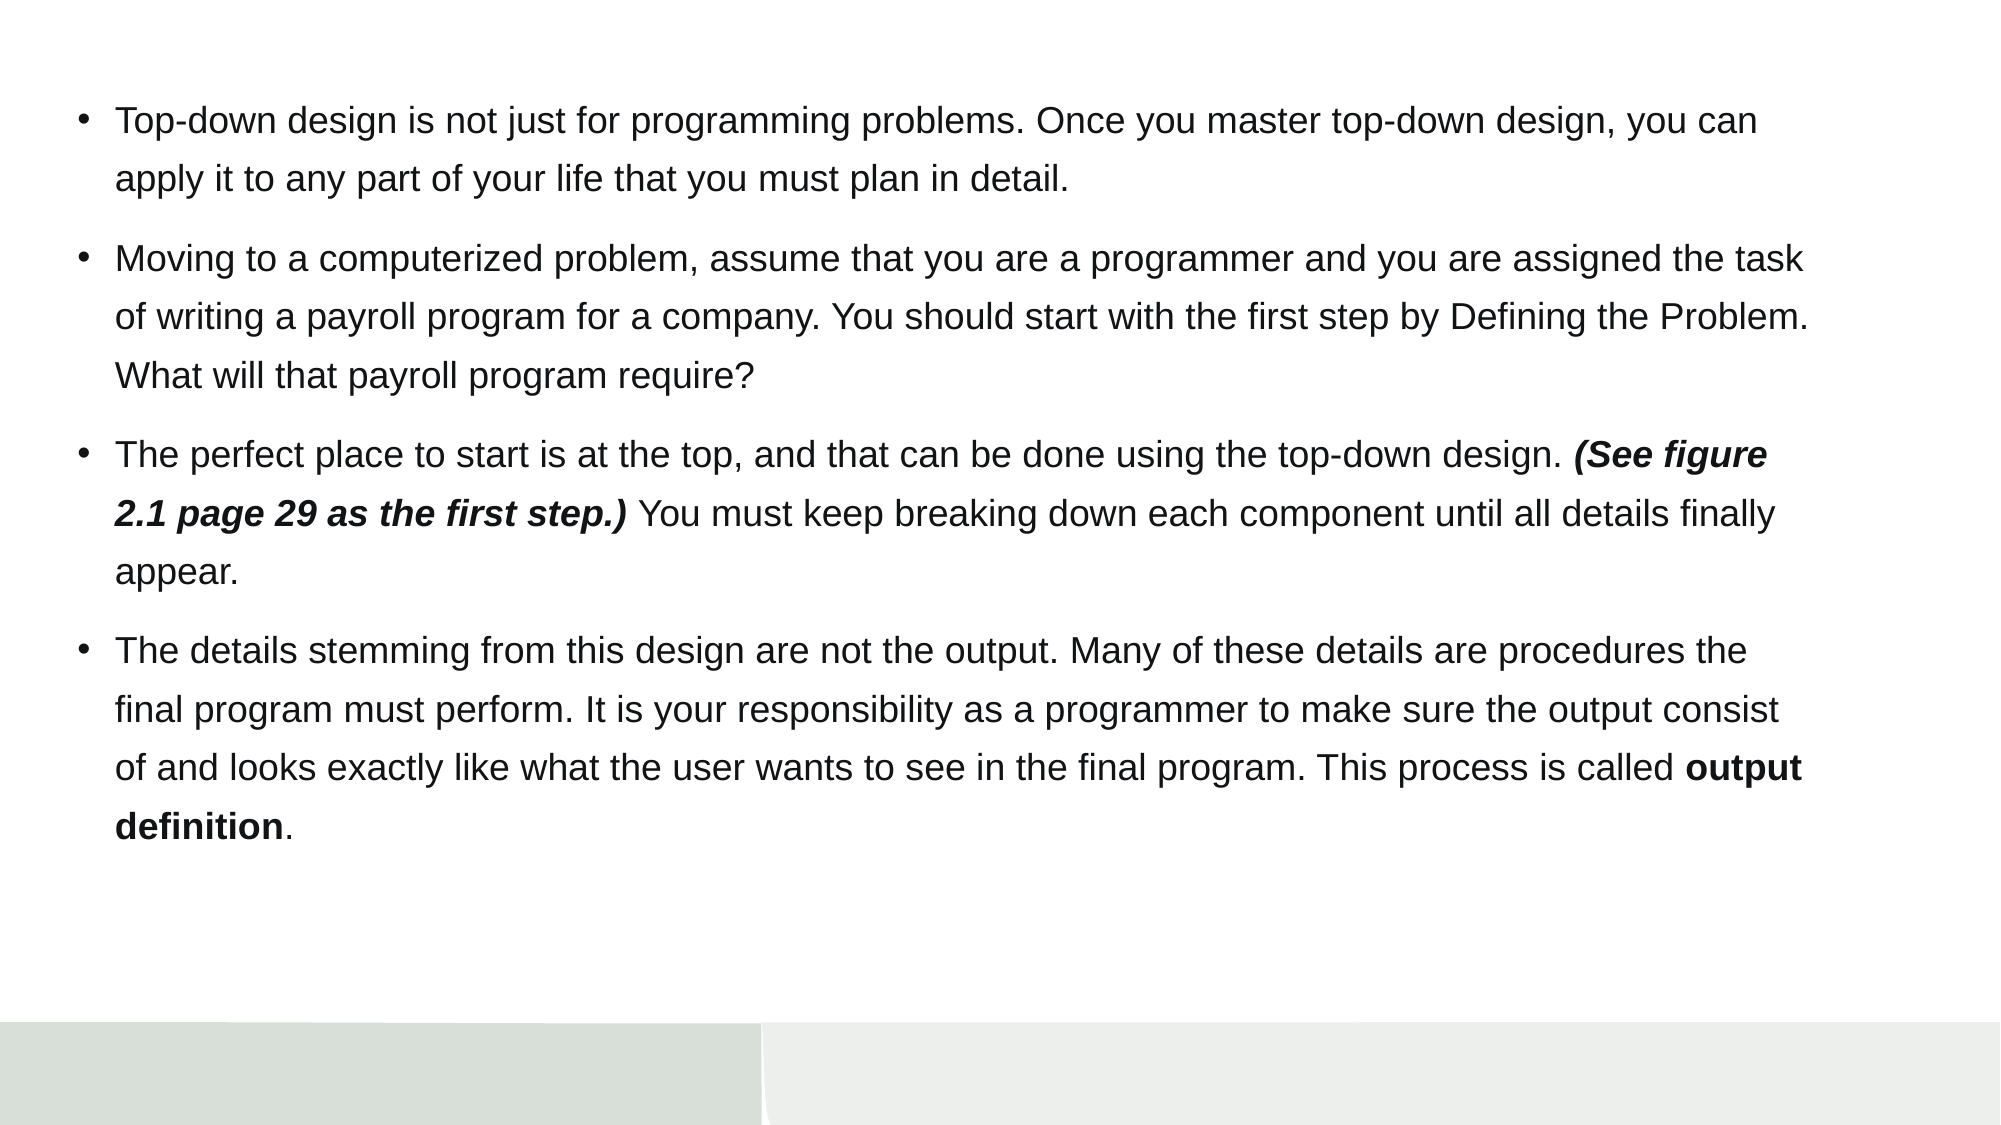

Top-down design is not just for programming problems. Once you master top-down design, you can apply it to any part of your life that you must plan in detail.
Moving to a computerized problem, assume that you are a programmer and you are assigned the task of writing a payroll program for a company. You should start with the first step by Defining the Problem. What will that payroll program require?
The perfect place to start is at the top, and that can be done using the top-down design. (See figure 2.1 page 29 as the first step.) You must keep breaking down each component until all details finally appear.
The details stemming from this design are not the output. Many of these details are procedures the final program must perform. It is your responsibility as a programmer to make sure the output consist of and looks exactly like what the user wants to see in the final program. This process is called output definition.